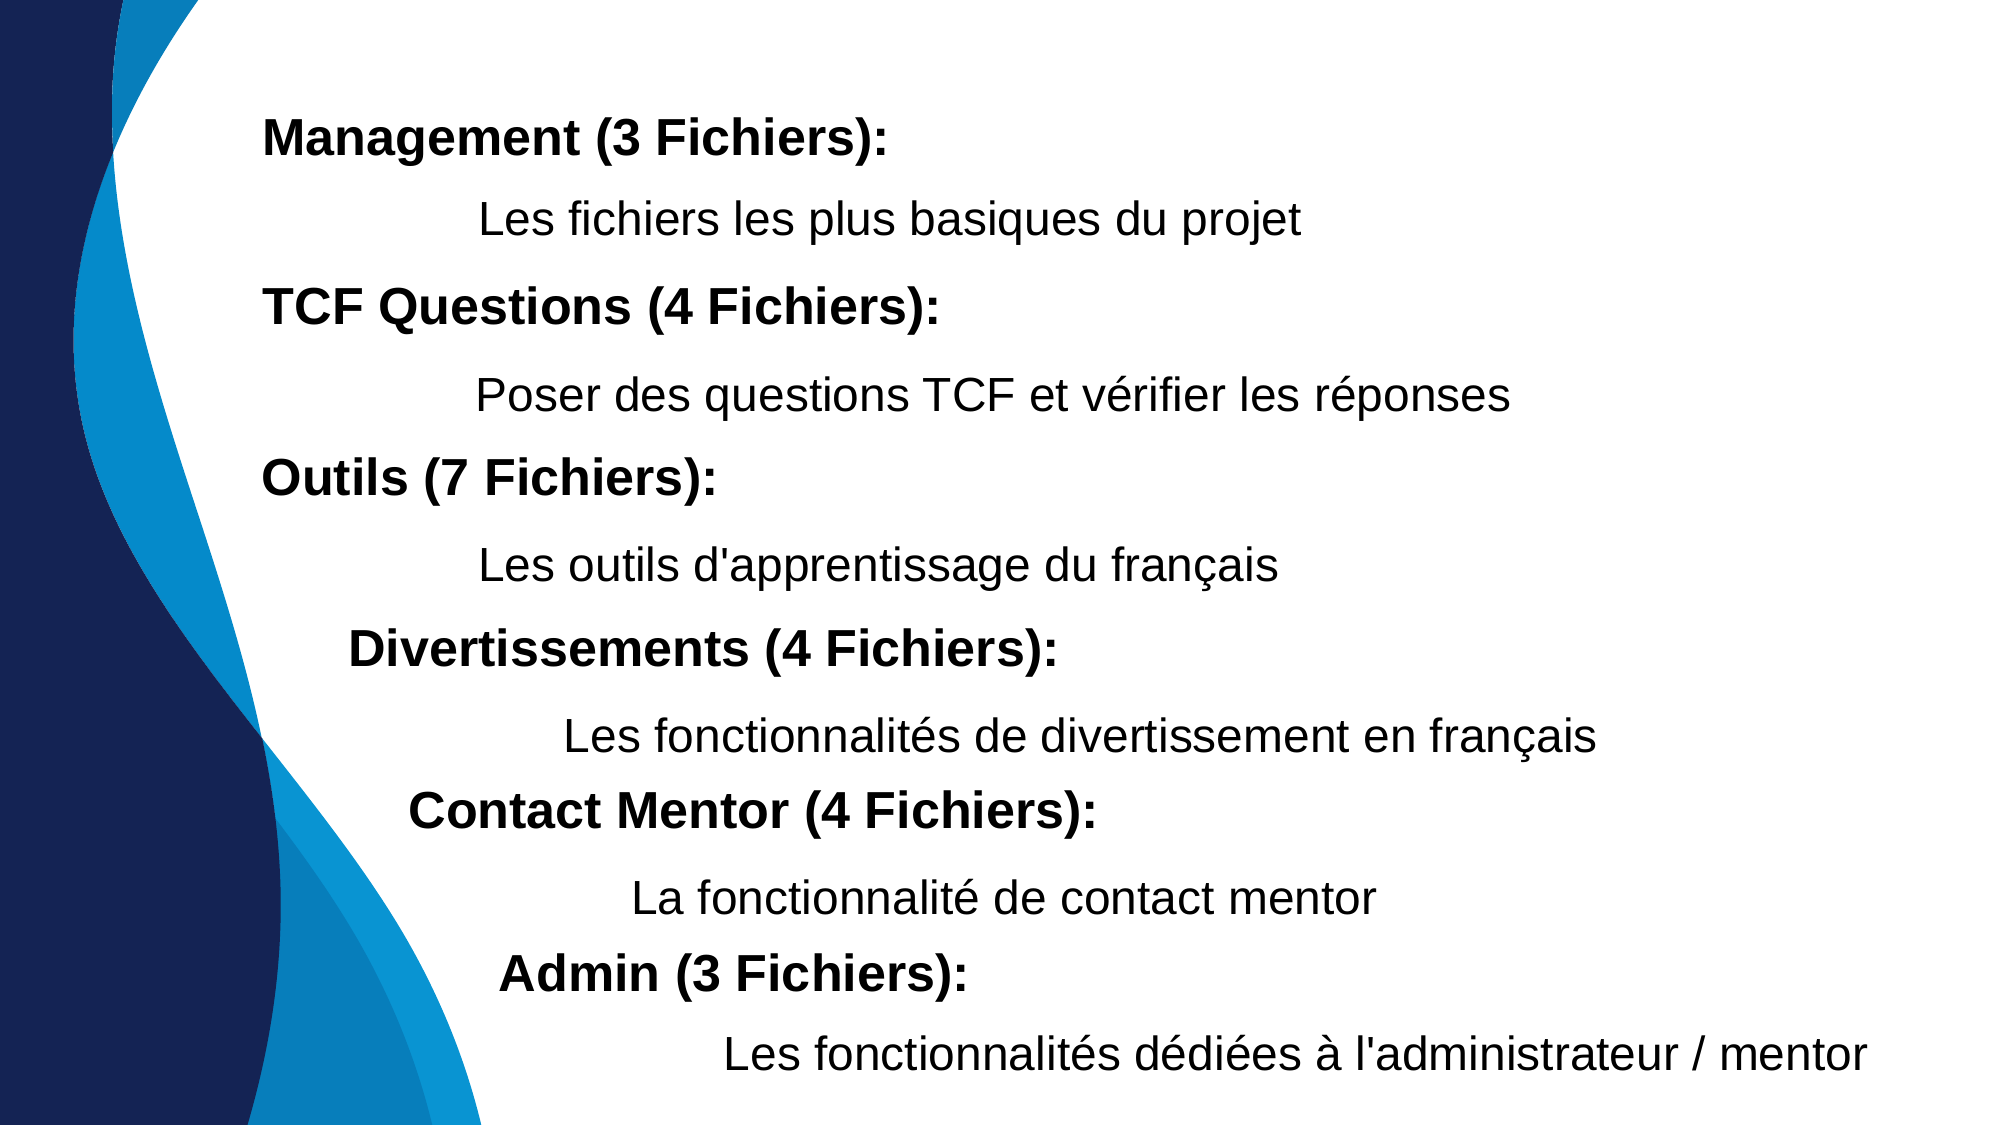

Management (3 Fichiers):
Les fichiers les plus basiques du projet
TCF Questions (4 Fichiers):
Poser des questions TCF et vérifier les réponses
Outils (7 Fichiers):
Les outils d'apprentissage du français
Divertissements (4 Fichiers):
Les fonctionnalités de divertissement en français
Contact Mentor (4 Fichiers):
La fonctionnalité de contact mentor
Admin (3 Fichiers):
Les fonctionnalités dédiées à l'administrateur / mentor